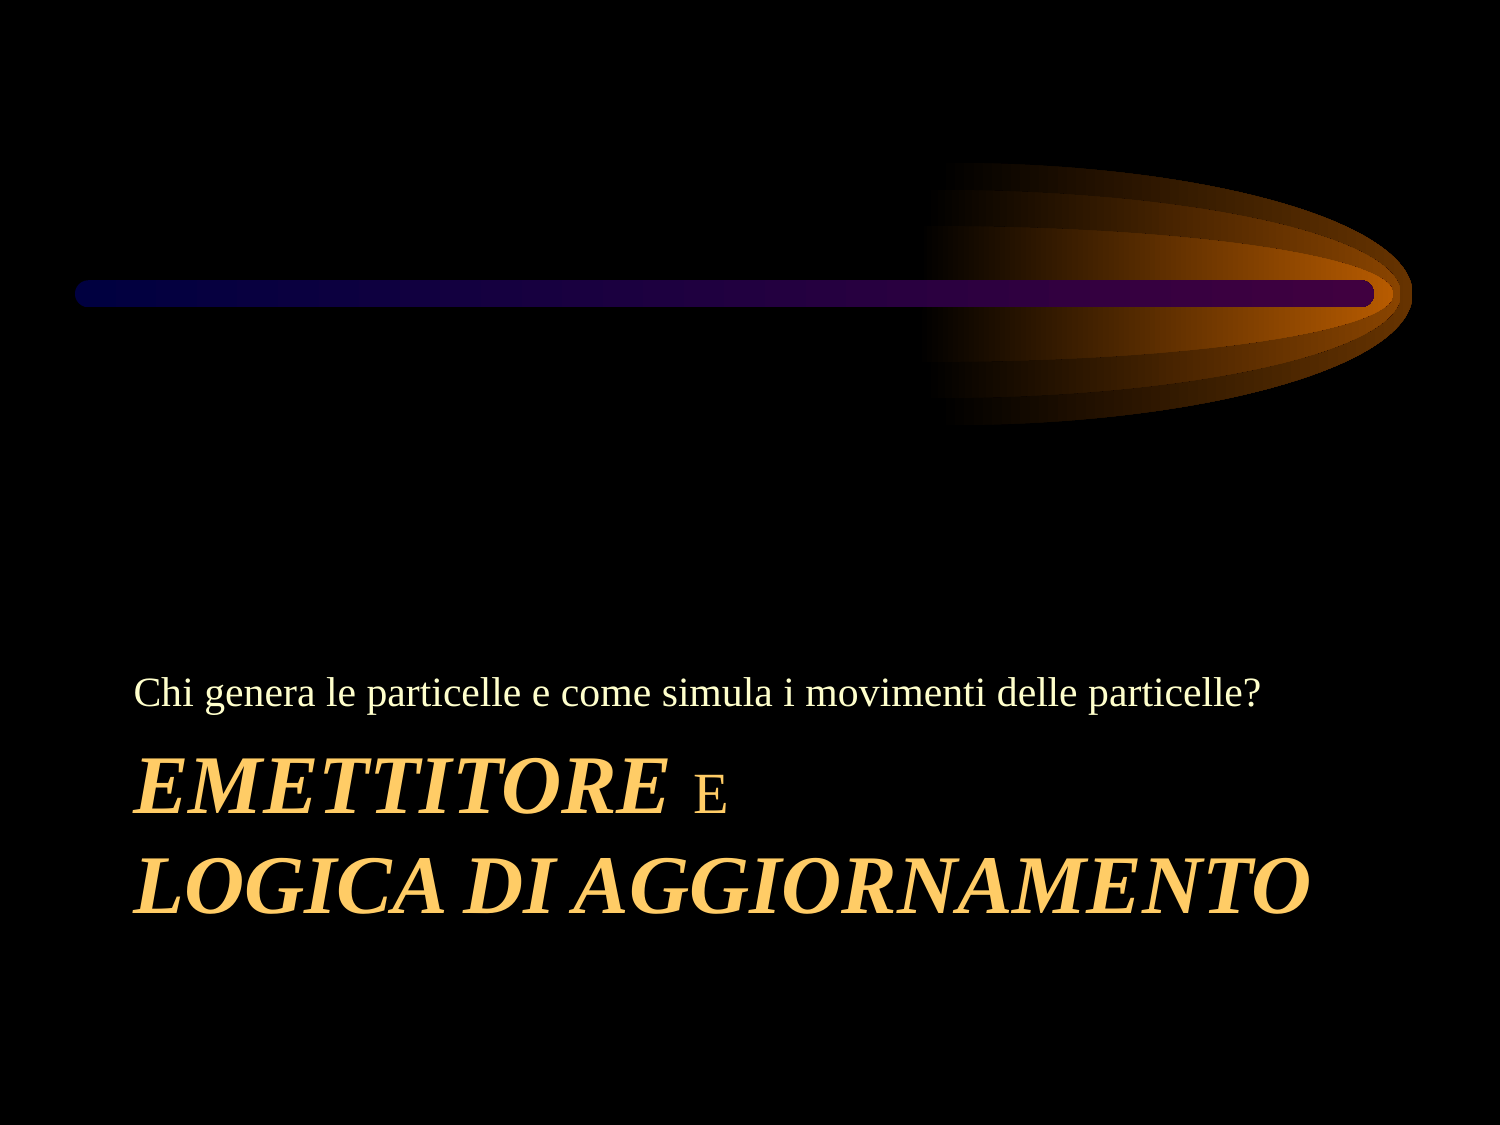

Chi genera le particelle e come simula i movimenti delle particelle?
# Emettitore e logica di aggiornamento